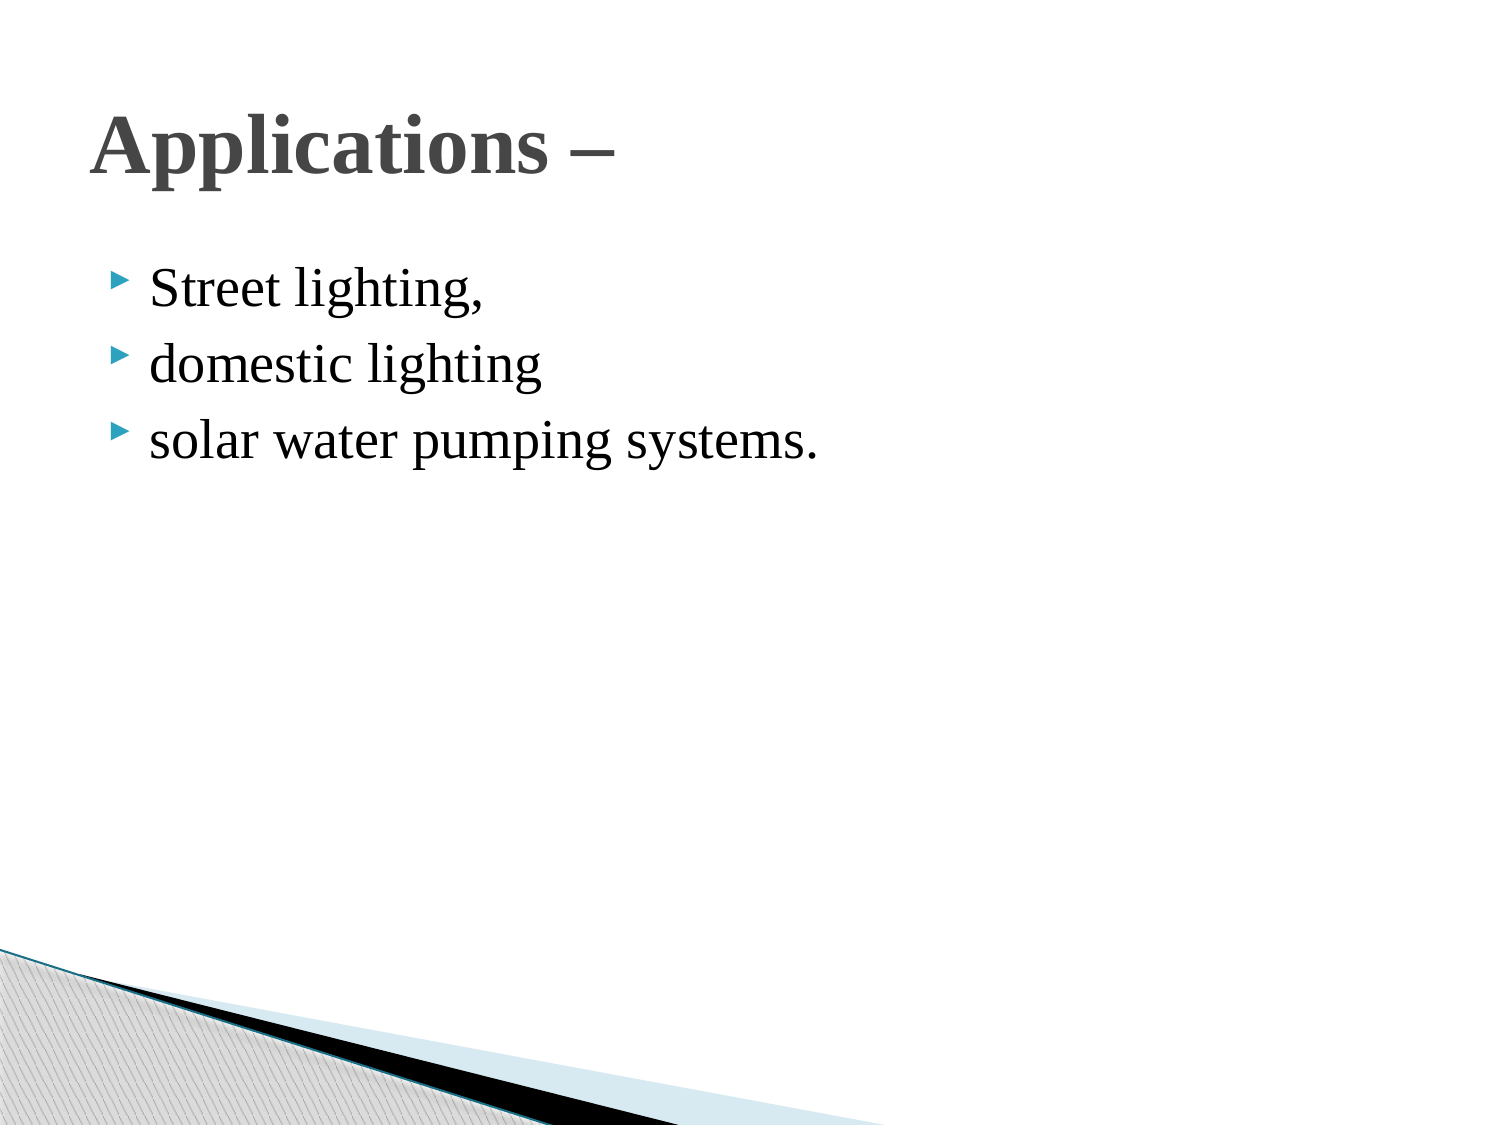

# Applications –
Street lighting,
domestic lighting
solar water pumping systems.